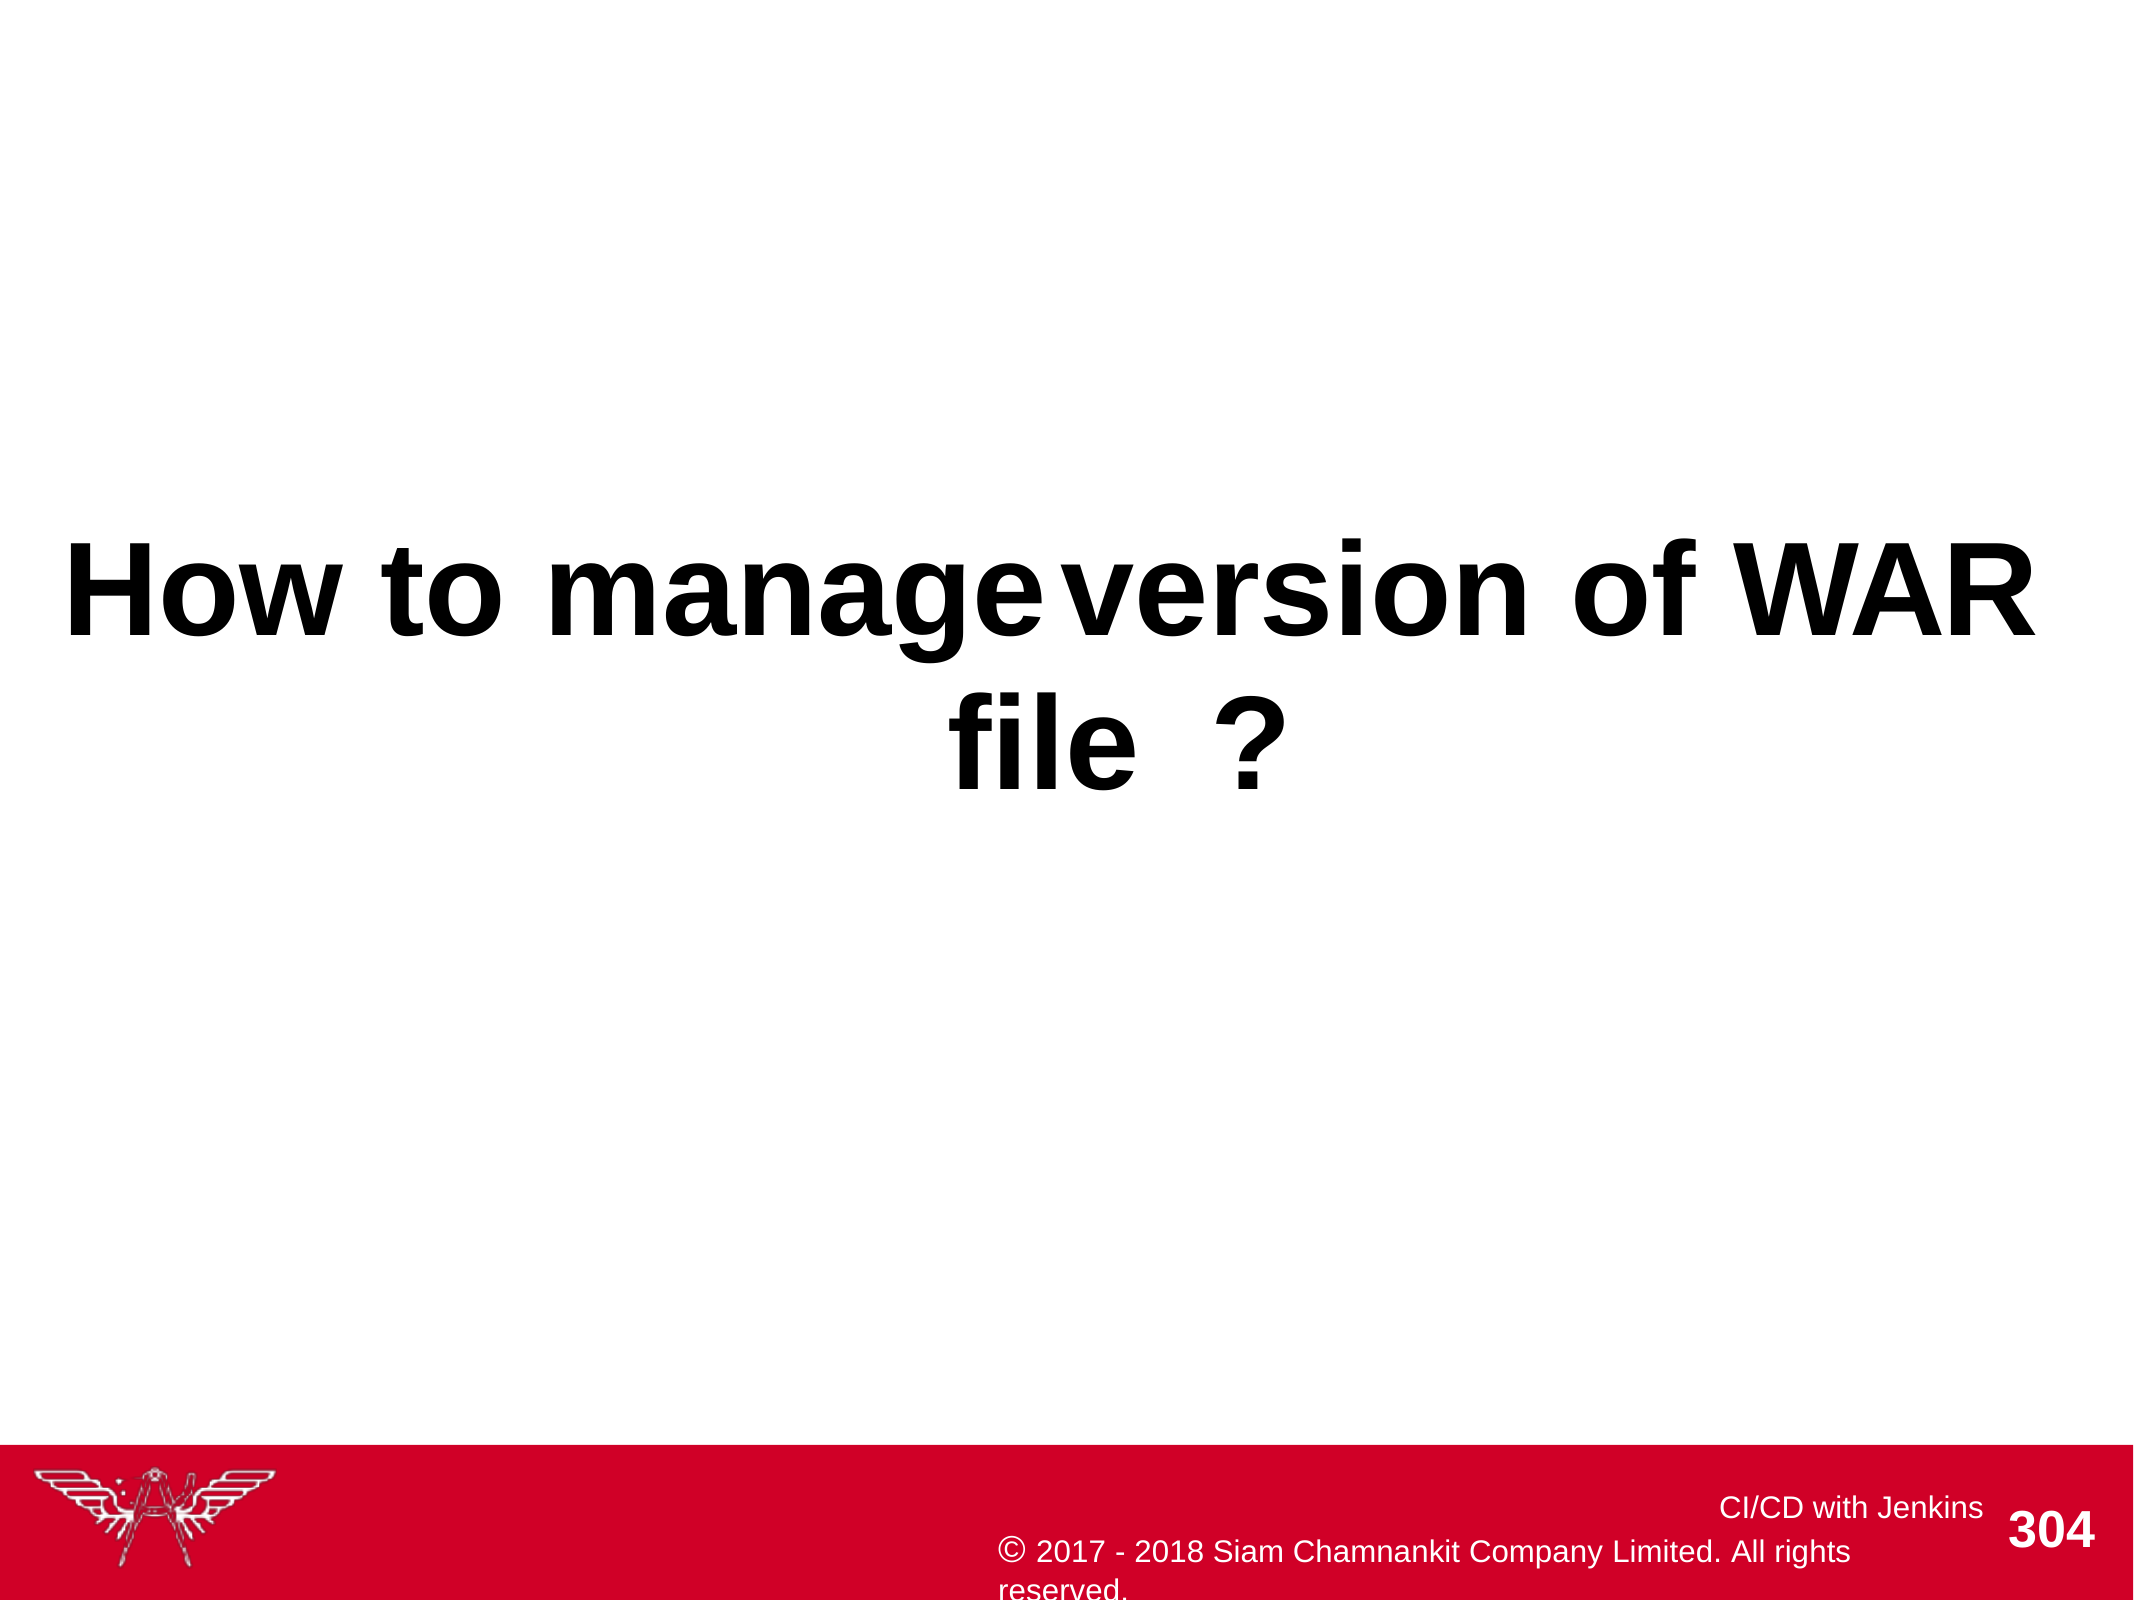

# How to manage	version of WAR  file	?
CI/CD with Jenkins
© 2017 - 2018 Siam Chamnankit Company Limited. All rights reserved.
304